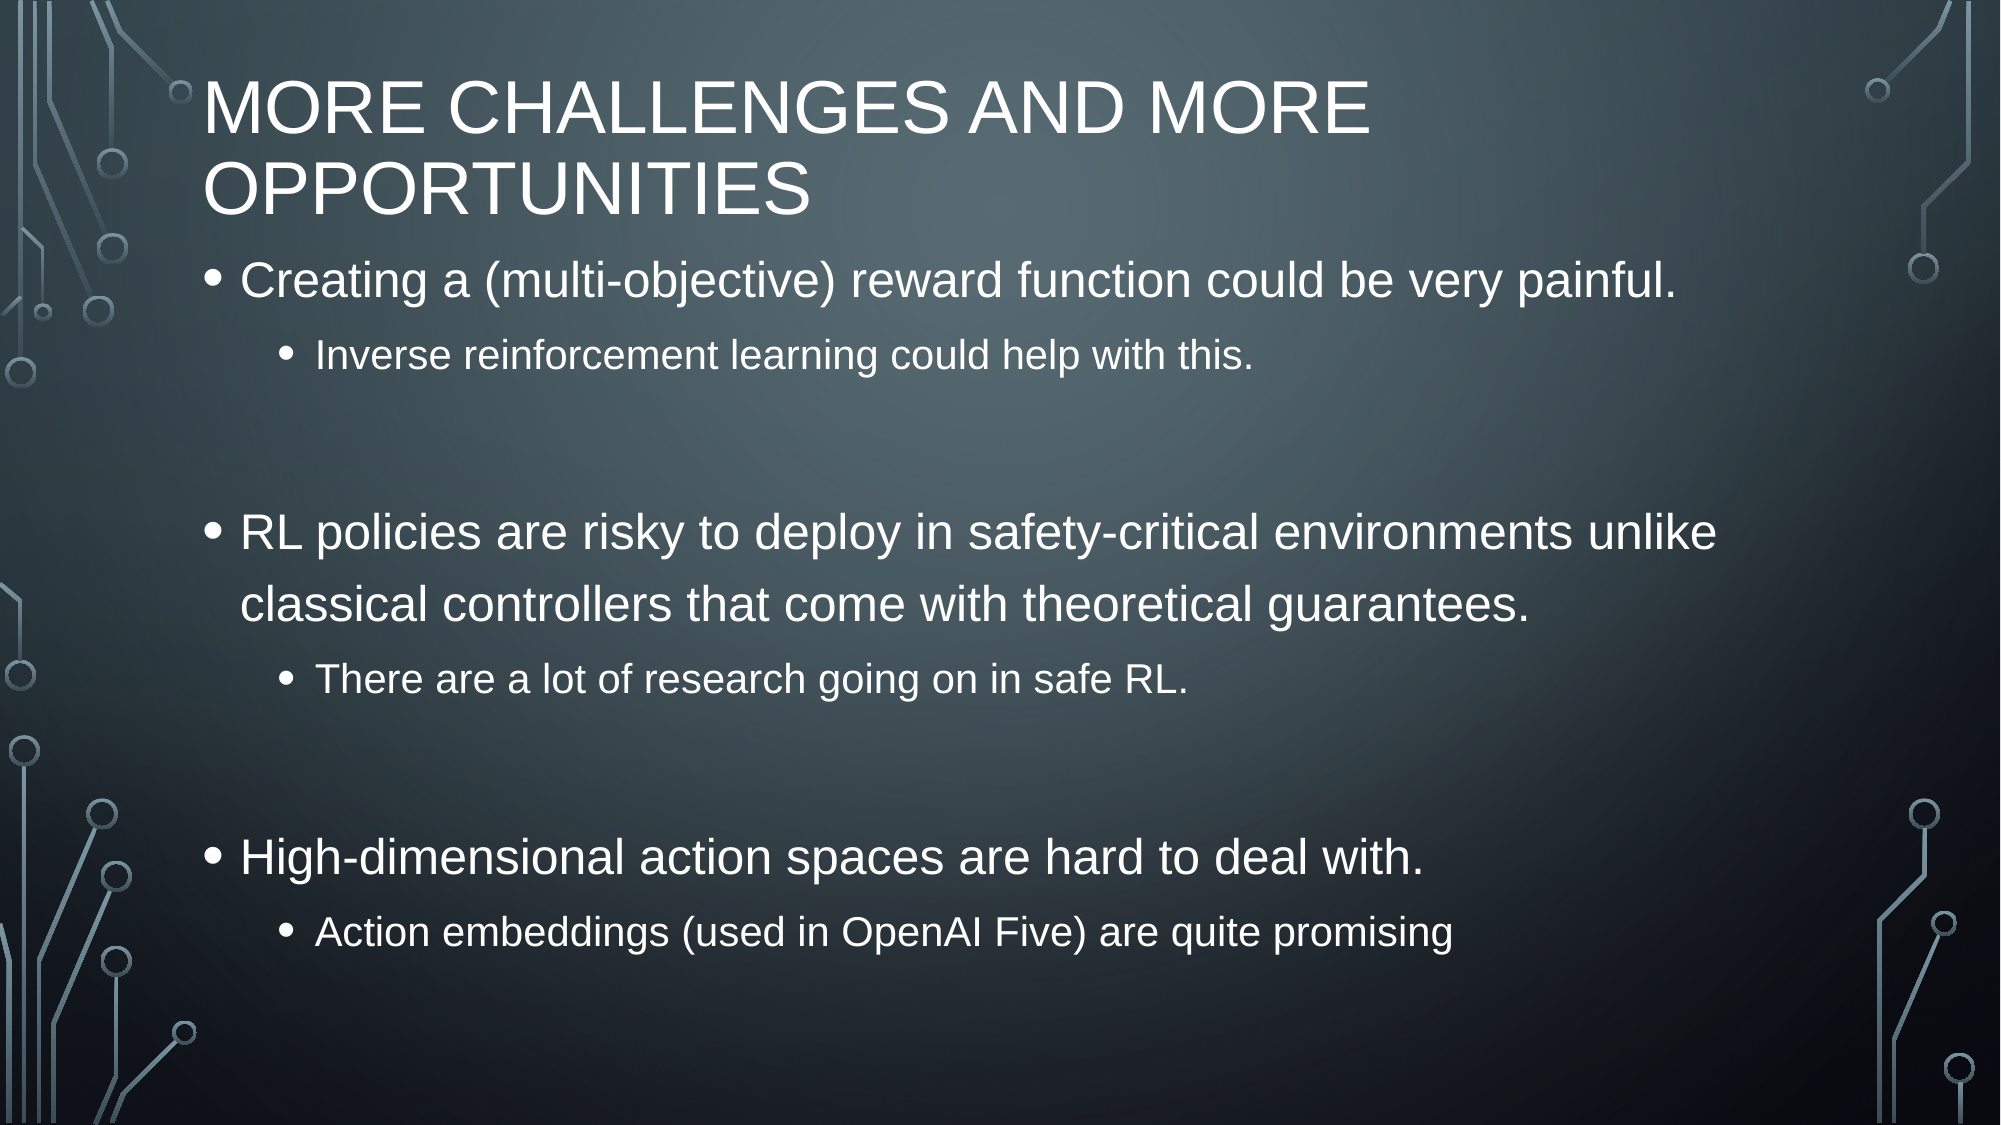

# More challenges and more opportunities
Creating a (multi-objective) reward function could be very painful.
Inverse reinforcement learning could help with this.

RL policies are risky to deploy in safety-critical environments unlike classical controllers that come with theoretical guarantees.
There are a lot of research going on in safe RL.

High-dimensional action spaces are hard to deal with.
Action embeddings (used in OpenAI Five) are quite promising